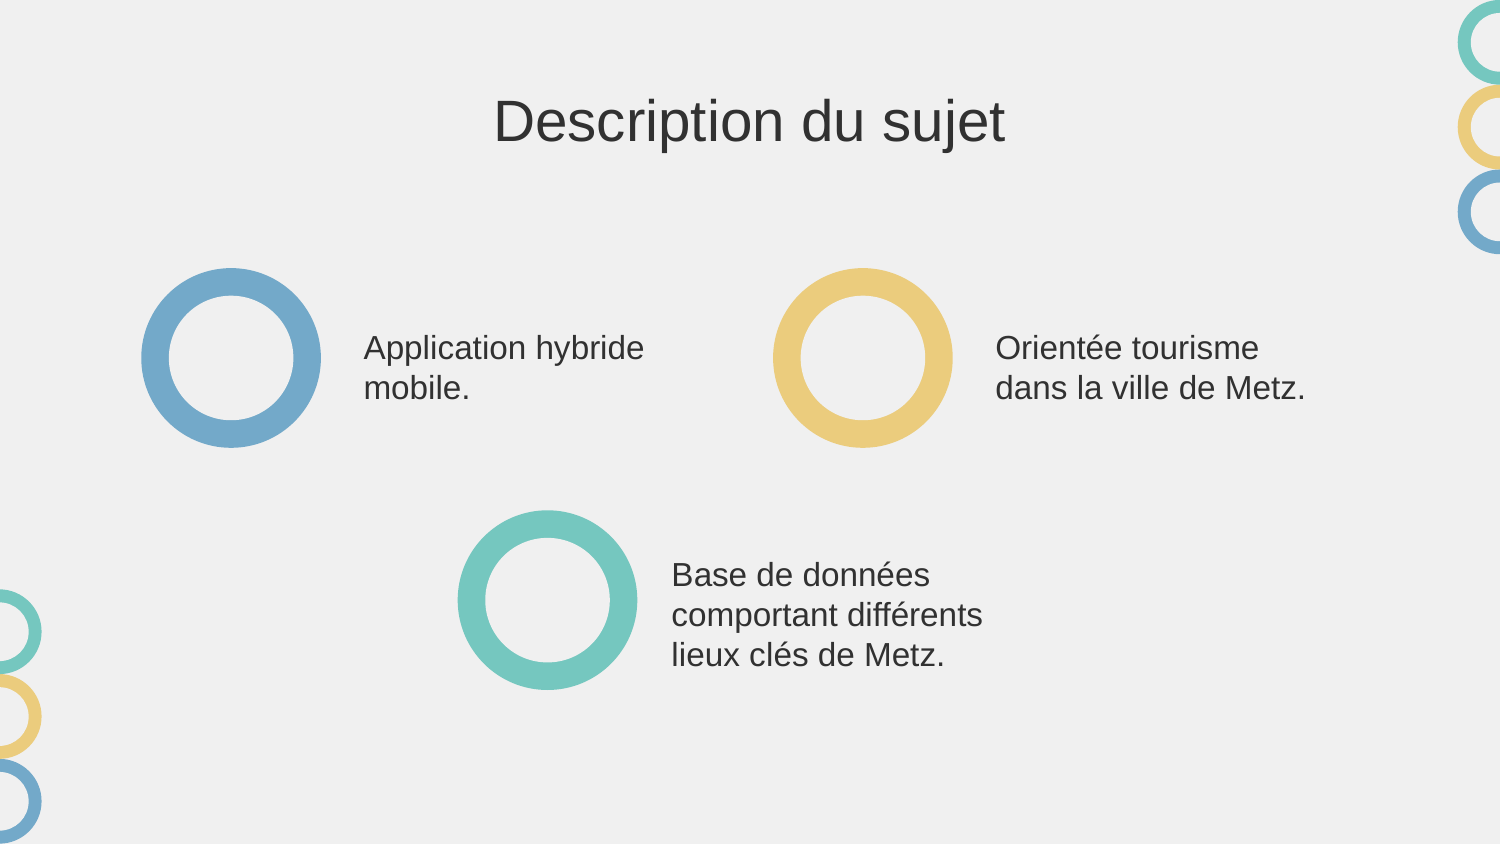

# Description du sujet

Application hybride mobile.
Orientée tourisme dans la ville de Metz.

Base de données comportant différents lieux clés de Metz.